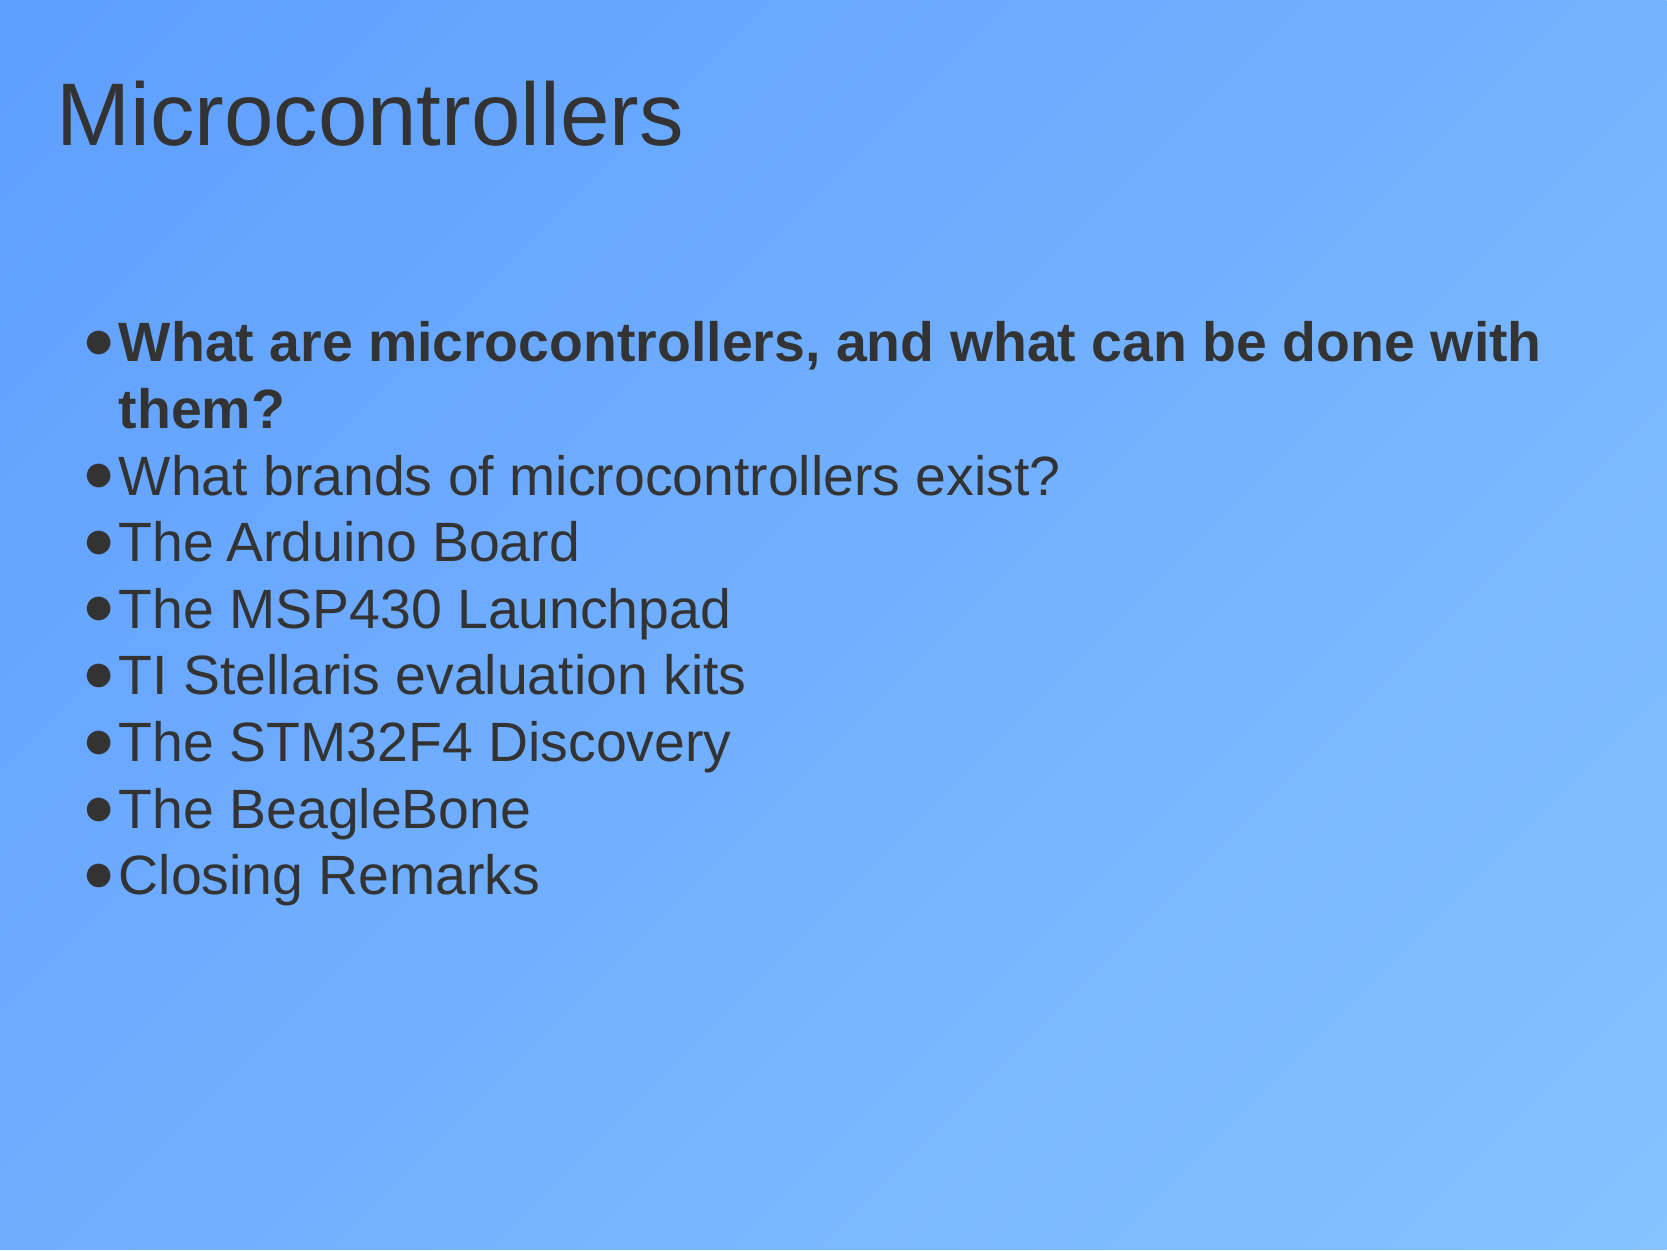

# Microcontrollers
What are microcontrollers, and what can be done with them?
What brands of microcontrollers exist?
The Arduino Board
The MSP430 Launchpad
TI Stellaris evaluation kits
The STM32F4 Discovery
The BeagleBone
Closing Remarks